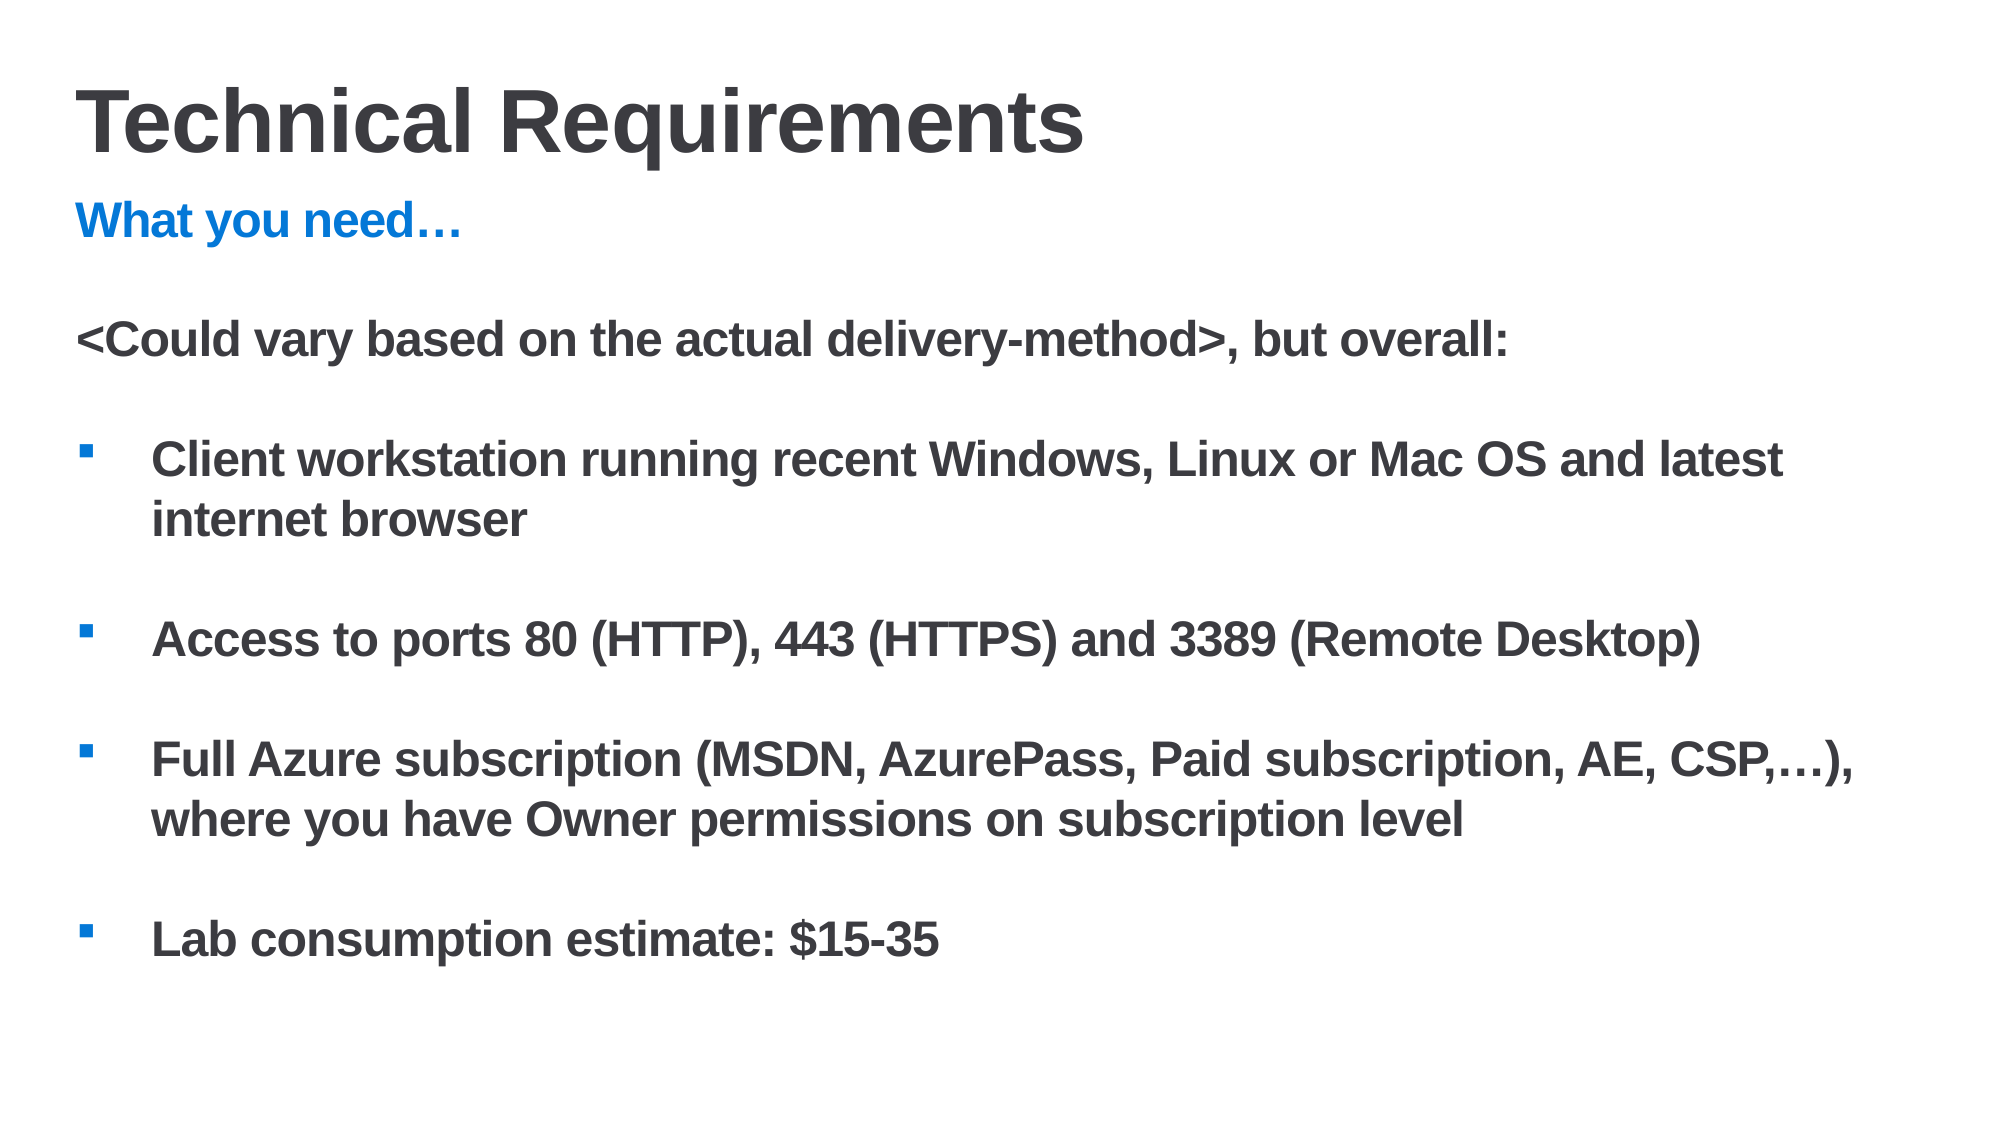

# Technical Requirements
What you need…
<Could vary based on the actual delivery-method>, but overall:
Client workstation running recent Windows, Linux or Mac OS and latest internet browser

Access to ports 80 (HTTP), 443 (HTTPS) and 3389 (Remote Desktop)

Full Azure subscription (MSDN, AzurePass, Paid subscription, AE, CSP,…), where you have Owner permissions on subscription level
Lab consumption estimate: $15-35